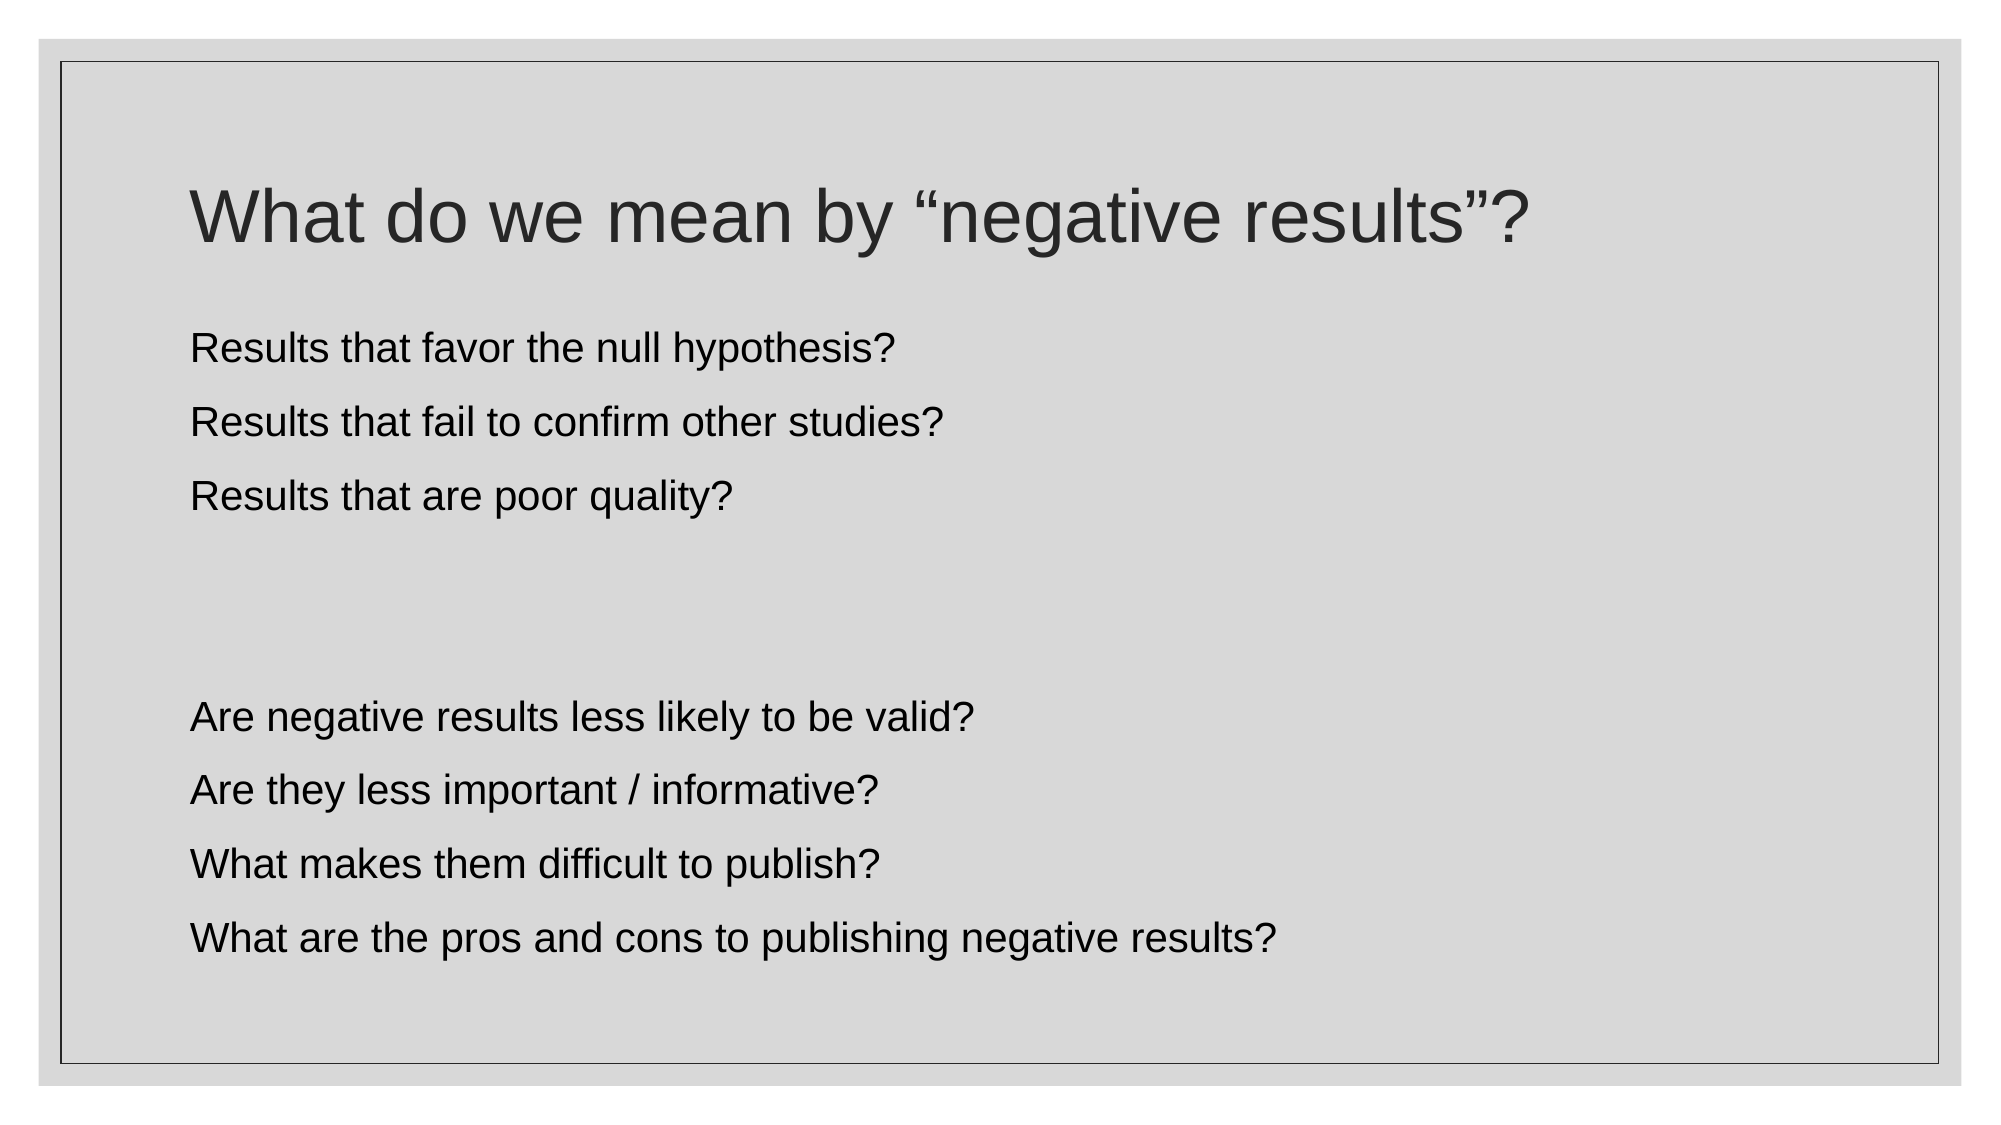

# What do we mean by “negative results”?
Results that favor the null hypothesis?
Results that fail to confirm other studies?
Results that are poor quality?

Are negative results less likely to be valid?
Are they less important / informative?
What makes them difficult to publish?
What are the pros and cons to publishing negative results?